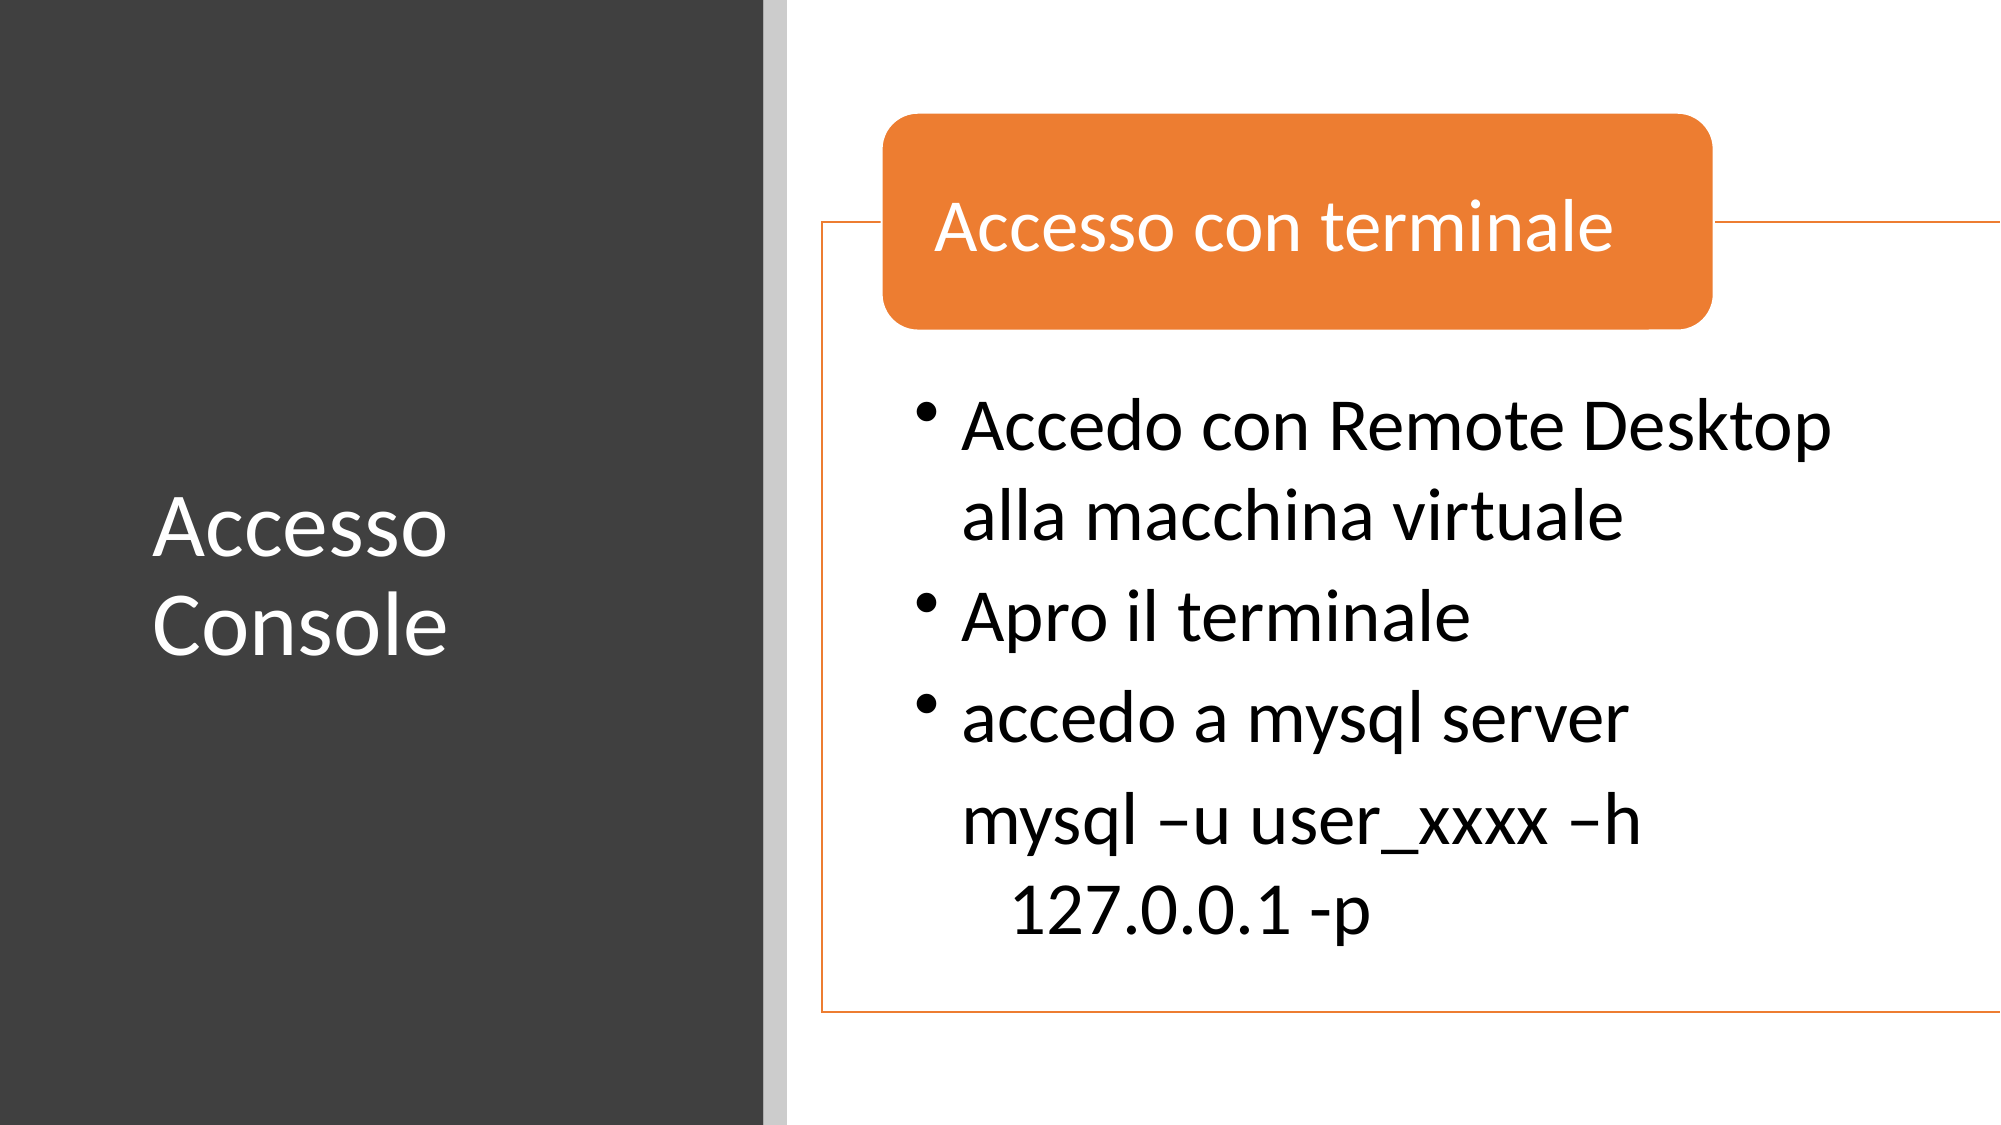

Accedo con Remote Desktop alla macchina virtuale
Apro il terminale
accedo a mysql server
mysql –u user_xxxx –h 127.0.0.1 -p
Accesso con terminale
# Accesso Console